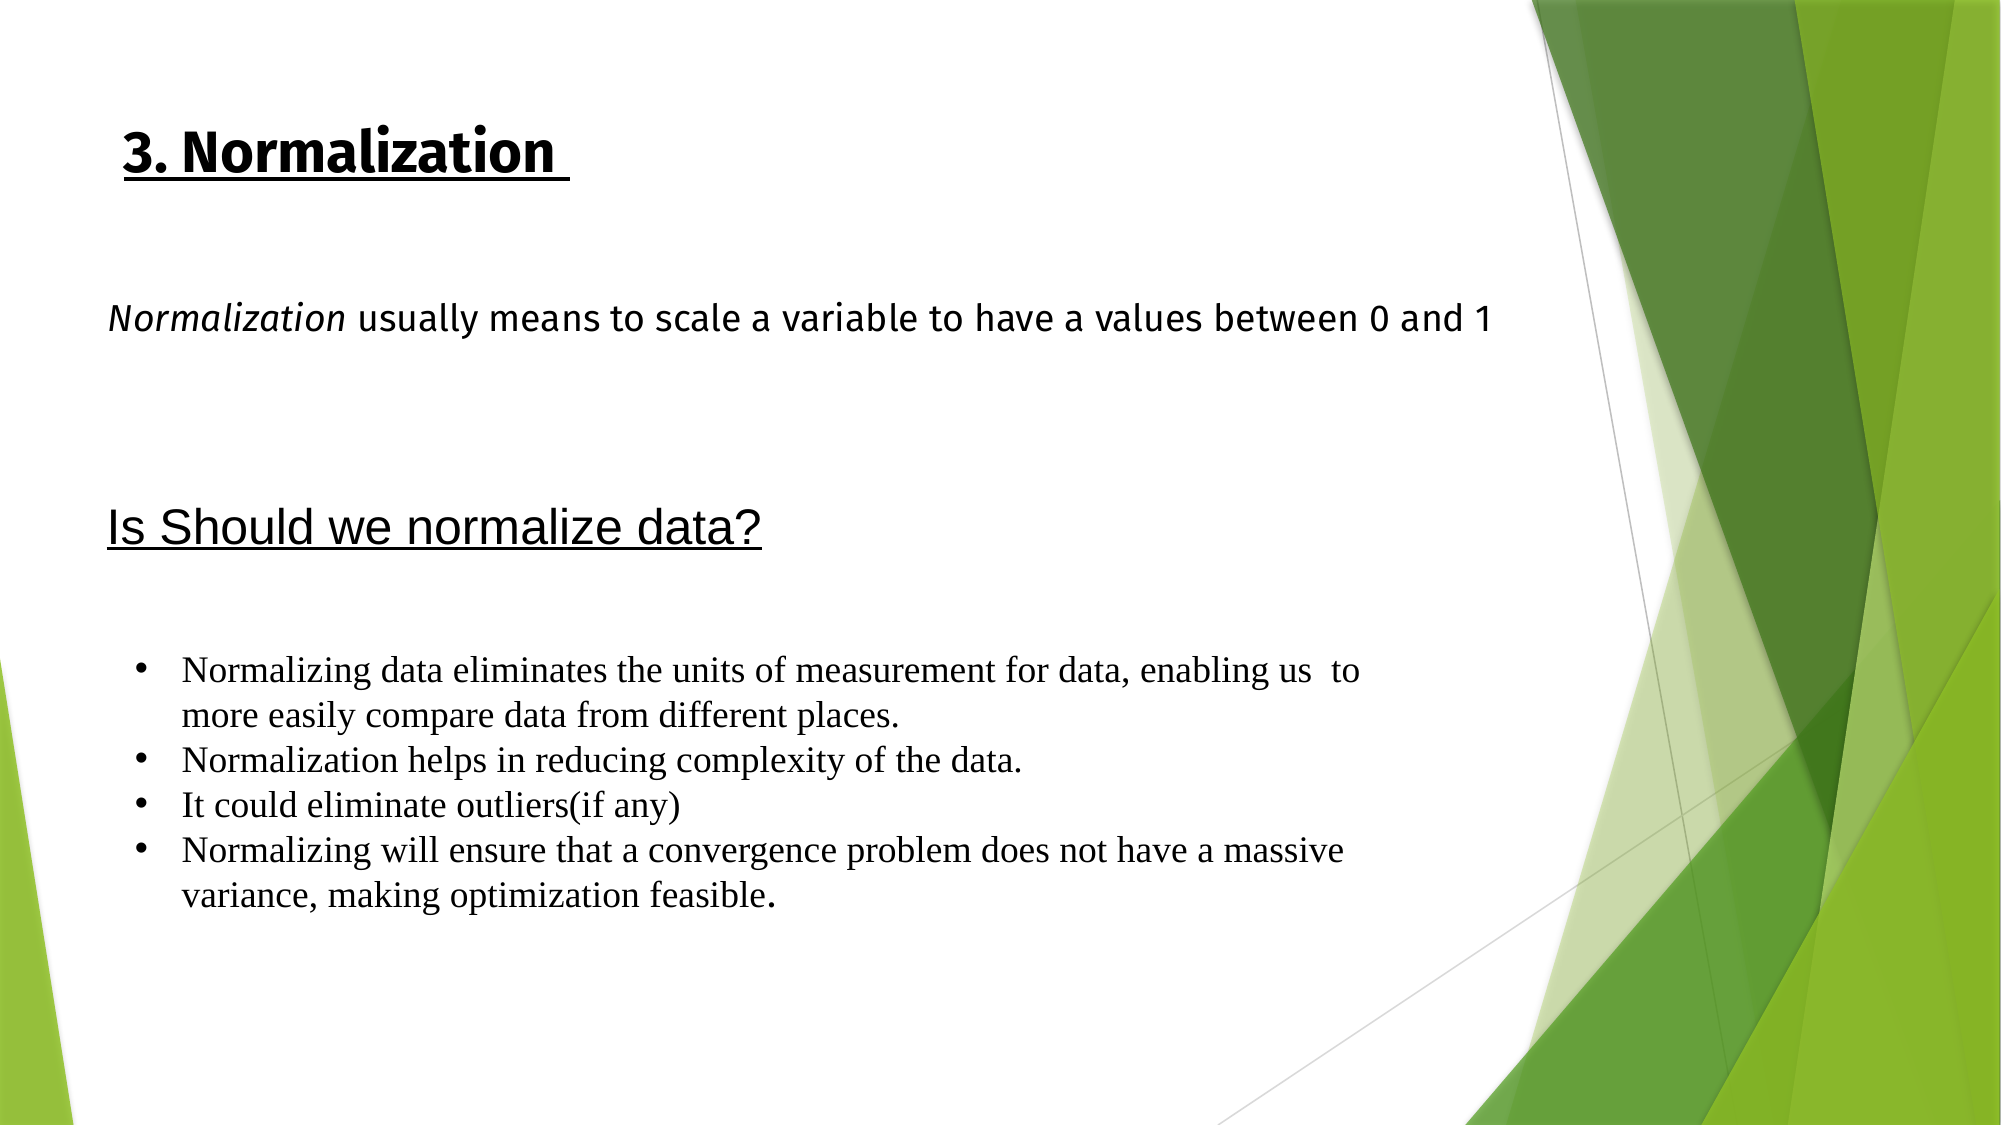

3. Normalization
Normalization usually means to scale a variable to have a values between 0 and 1

Is Should we normalize data?
Normalizing data eliminates the units of measurement for data, enabling us  to more easily compare data from different places.
Normalization helps in reducing complexity of the data.
It could eliminate outliers(if any)
Normalizing will ensure that a convergence problem does not have a massive variance, making optimization feasible.